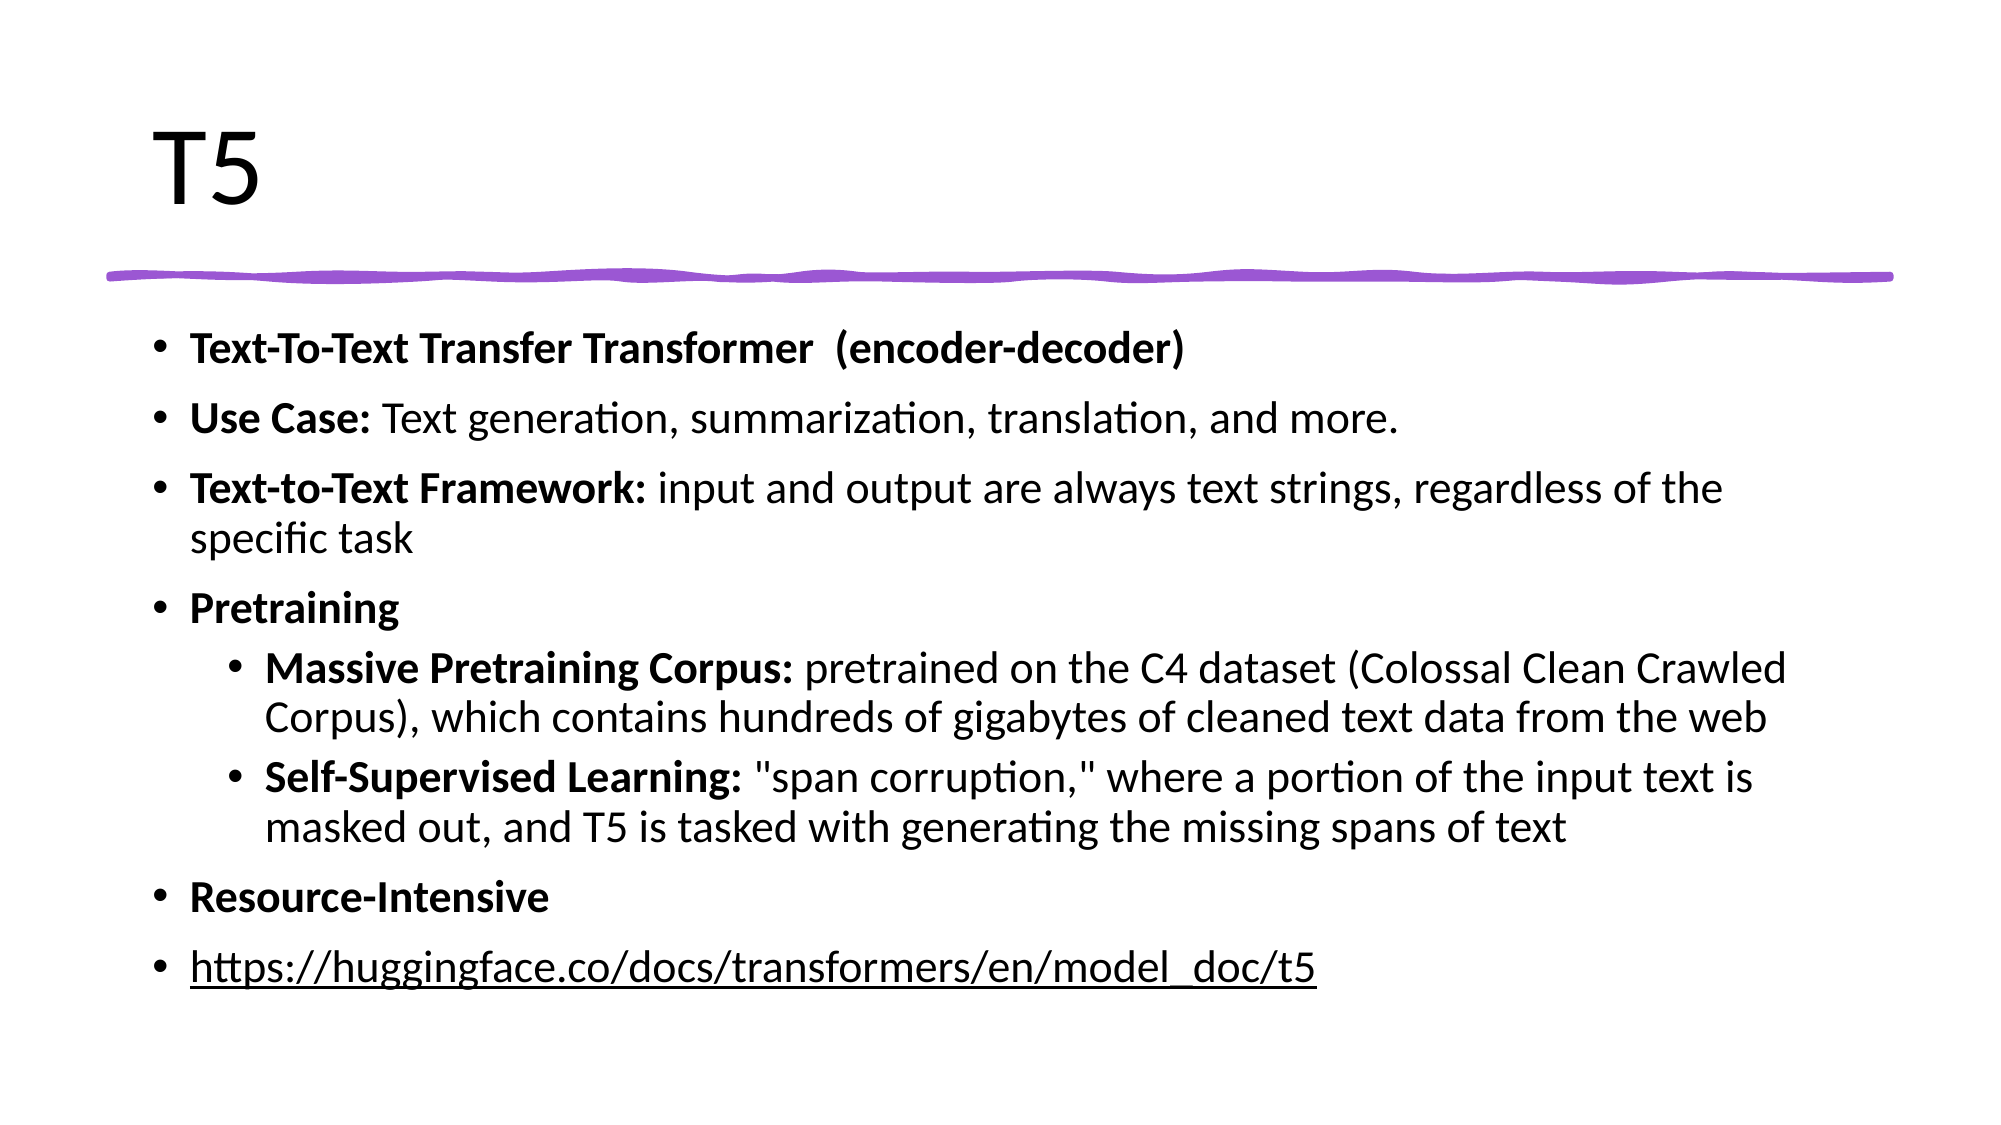

# T5

Text-To-Text Transfer Transformer  (encoder-decoder)
Use Case: Text generation, summarization, translation, and more.
Text-to-Text Framework: input and output are always text strings, regardless of the specific task
Pretraining
Massive Pretraining Corpus: pretrained on the C4 dataset (Colossal Clean Crawled Corpus), which contains hundreds of gigabytes of cleaned text data from the web
Self-Supervised Learning: "span corruption," where a portion of the input text is masked out, and T5 is tasked with generating the missing spans of text
Resource-Intensive
https://huggingface.co/docs/transformers/en/model_doc/t5